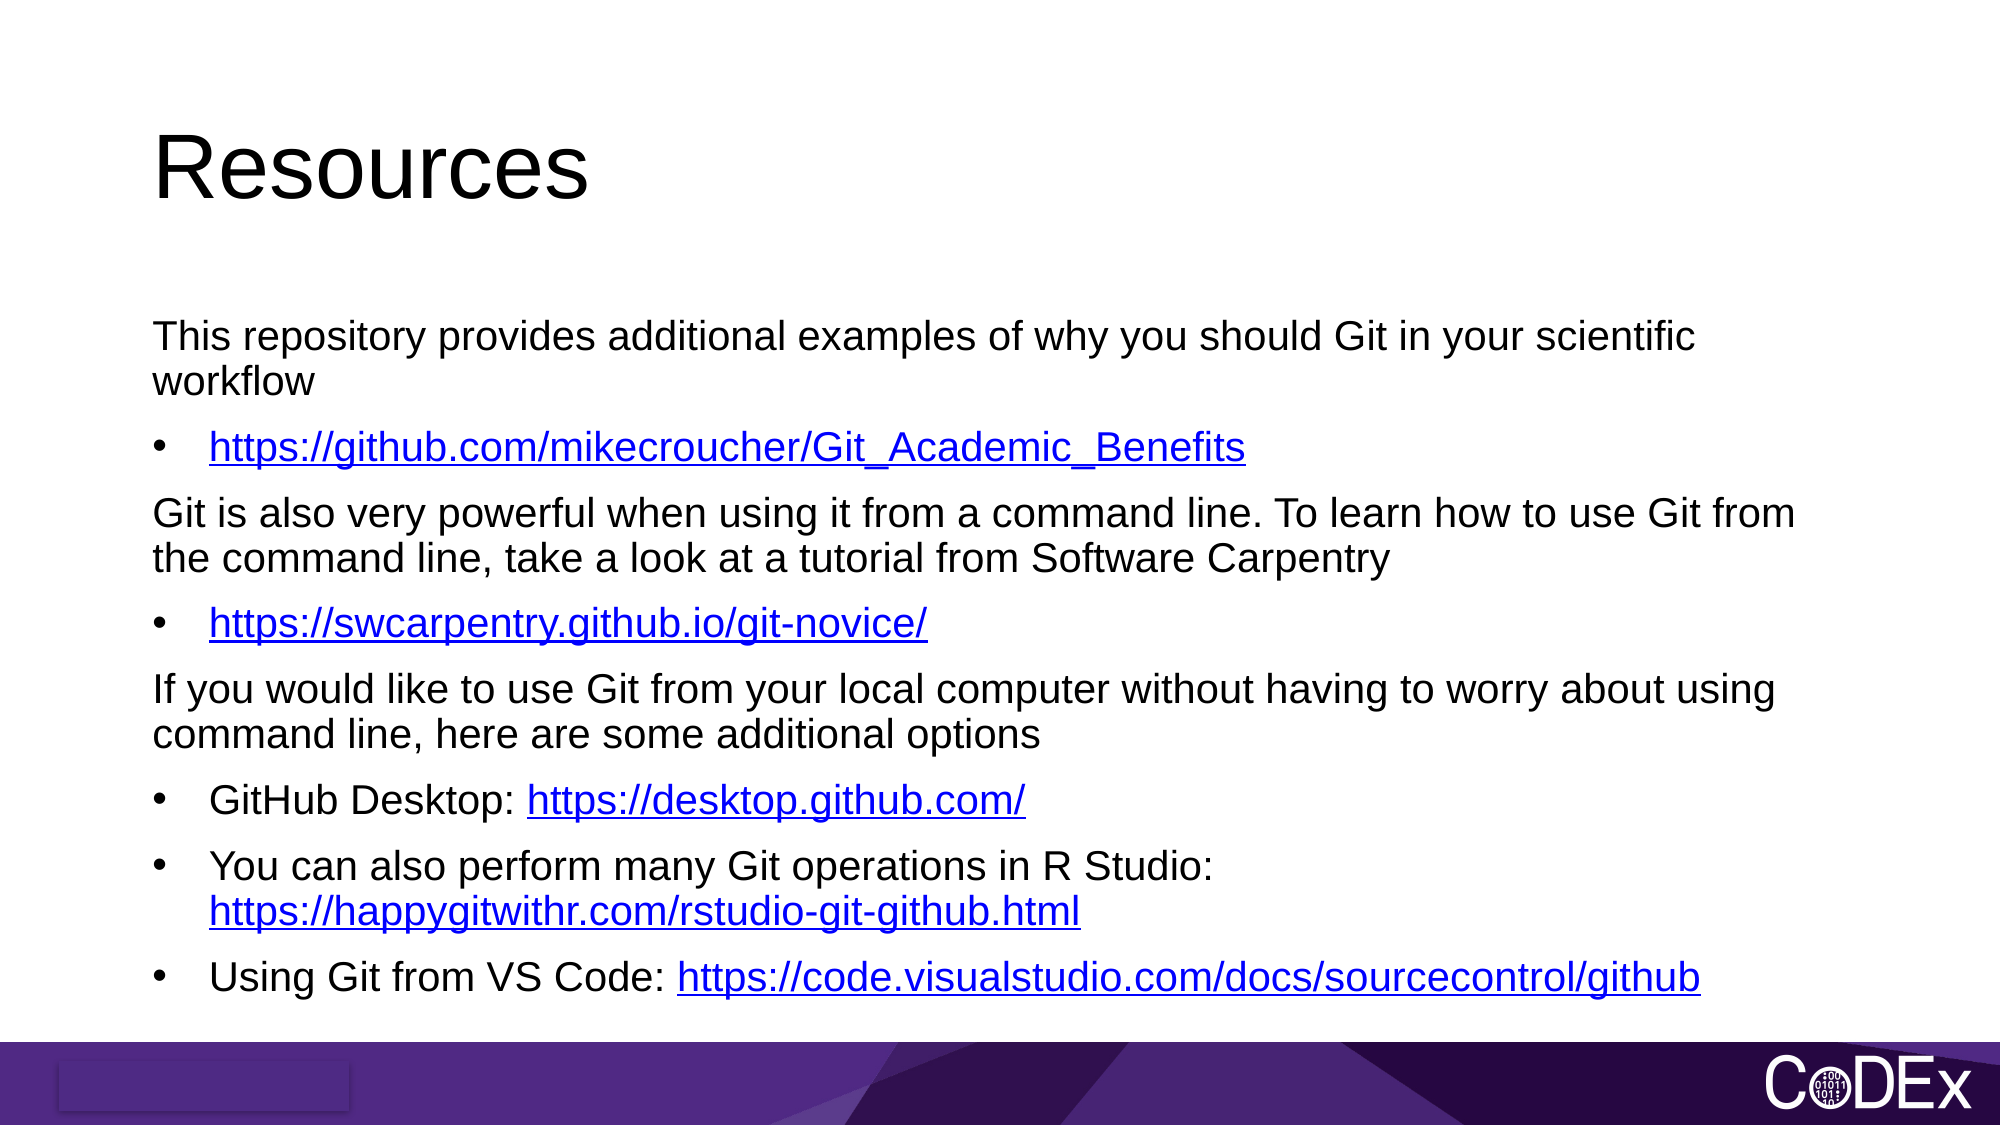

# Resources
This repository provides additional examples of why you should Git in your scientific workflow
https://github.com/mikecroucher/Git_Academic_Benefits
Git is also very powerful when using it from a command line. To learn how to use Git from the command line, take a look at a tutorial from Software Carpentry
https://swcarpentry.github.io/git-novice/
If you would like to use Git from your local computer without having to worry about using command line, here are some additional options
GitHub Desktop: https://desktop.github.com/
You can also perform many Git operations in R Studio: https://happygitwithr.com/rstudio-git-github.html
Using Git from VS Code: https://code.visualstudio.com/docs/sourcecontrol/github